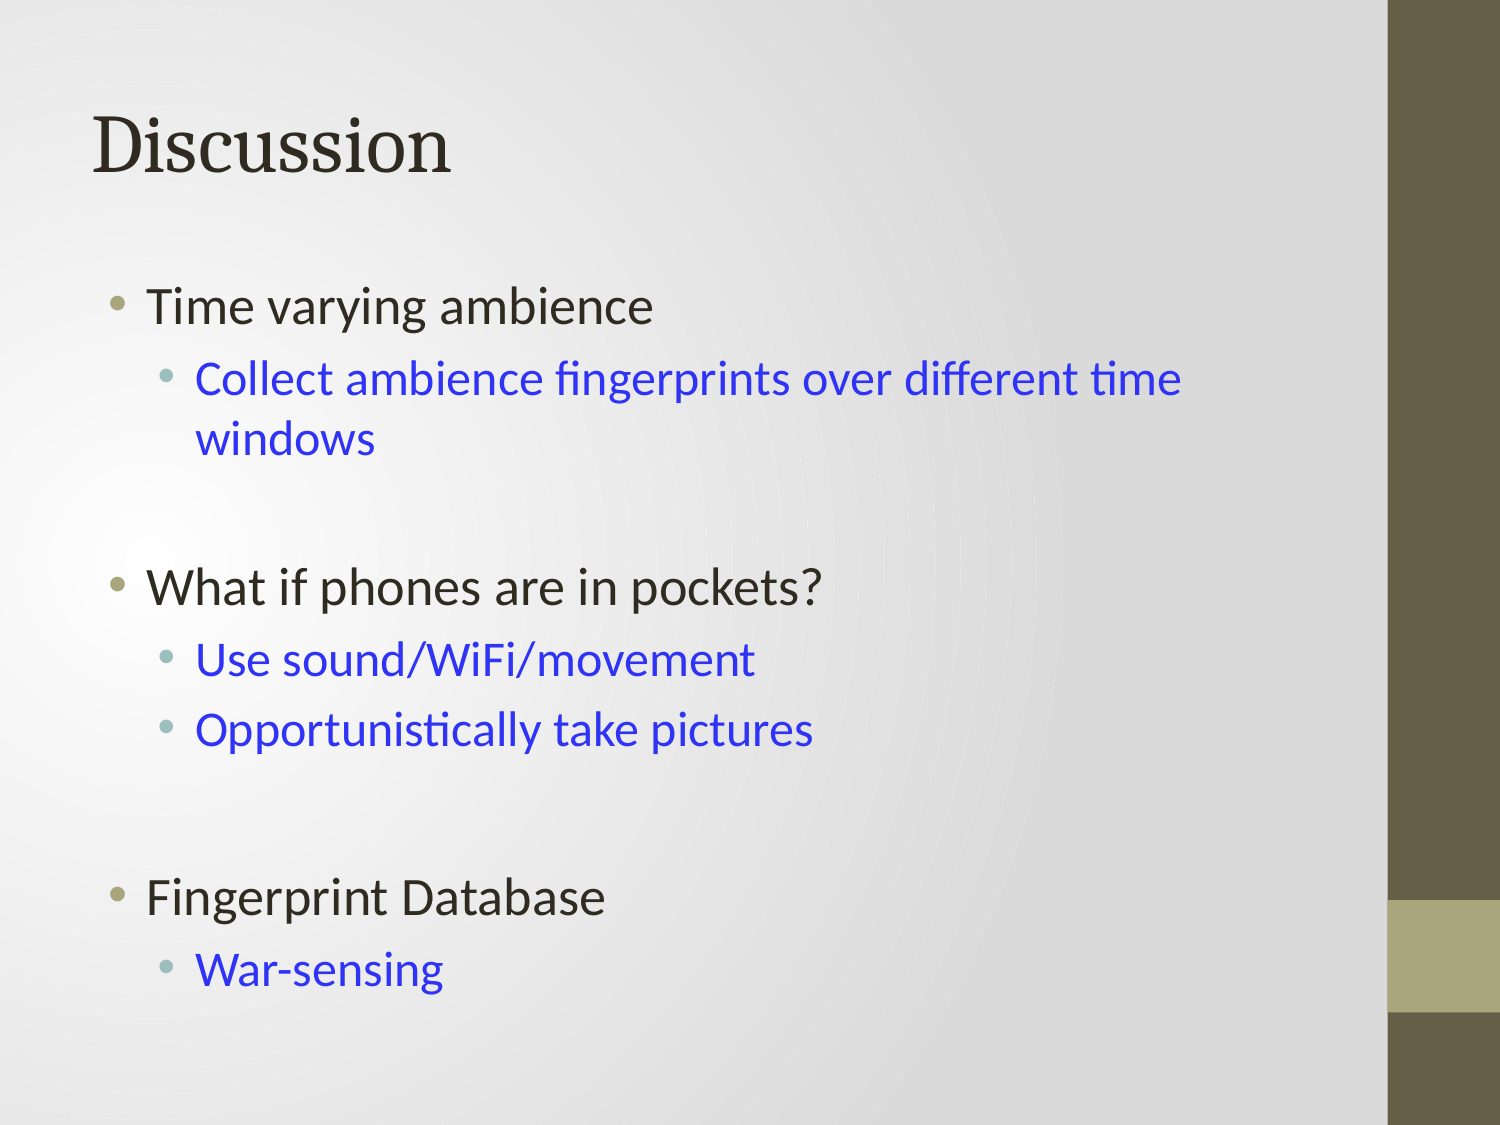

# Discussion
Time varying ambience
Collect ambience fingerprints over different time windows

What if phones are in pockets?
Use sound/WiFi/movement
Opportunistically take pictures

Fingerprint Database
War-sensing